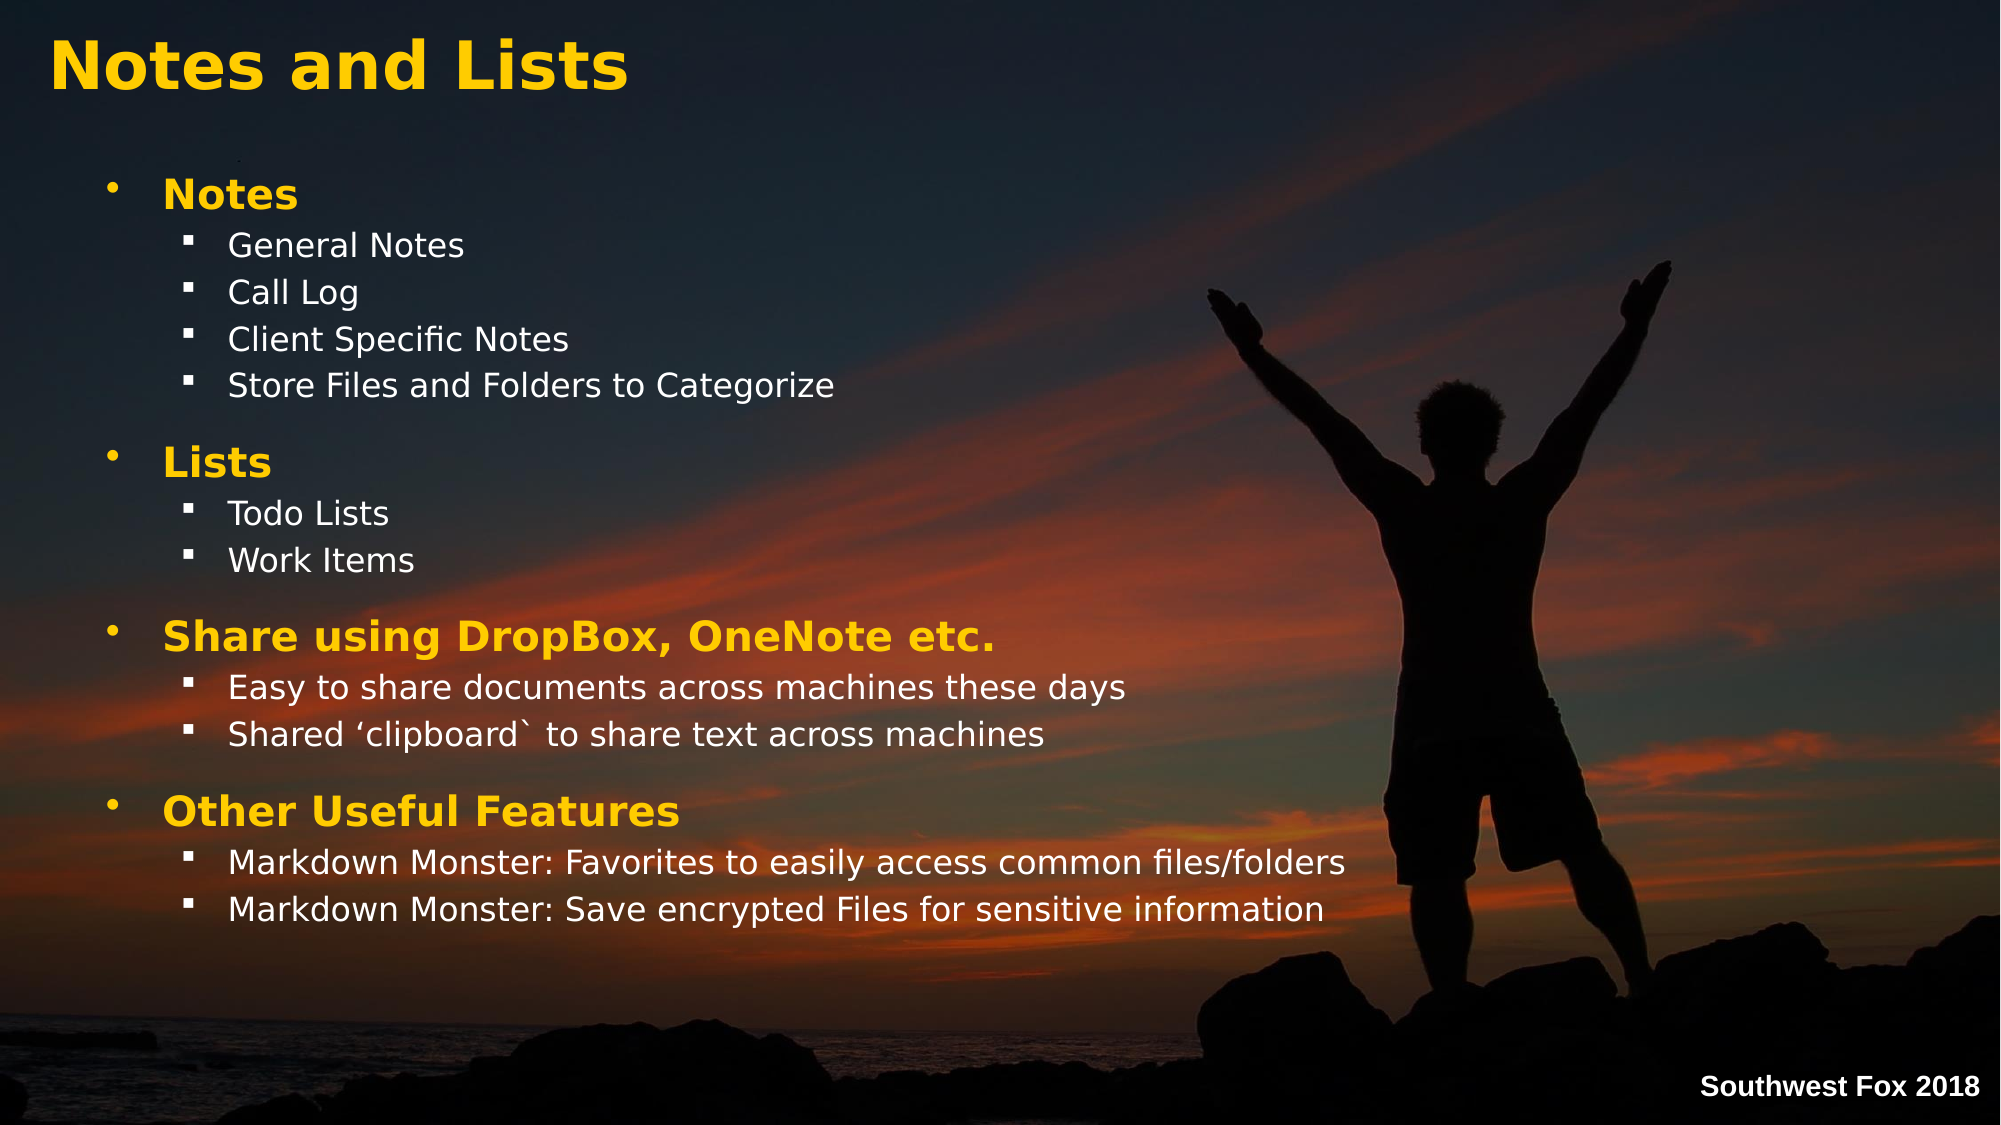

# Notes and Lists
Notes
General Notes
Call Log
Client Specific Notes
Store Files and Folders to Categorize
Lists
Todo Lists
Work Items
Share using DropBox, OneNote etc.
Easy to share documents across machines these days
Shared ‘clipboard` to share text across machines
Other Useful Features
Markdown Monster: Favorites to easily access common files/folders
Markdown Monster: Save encrypted Files for sensitive information